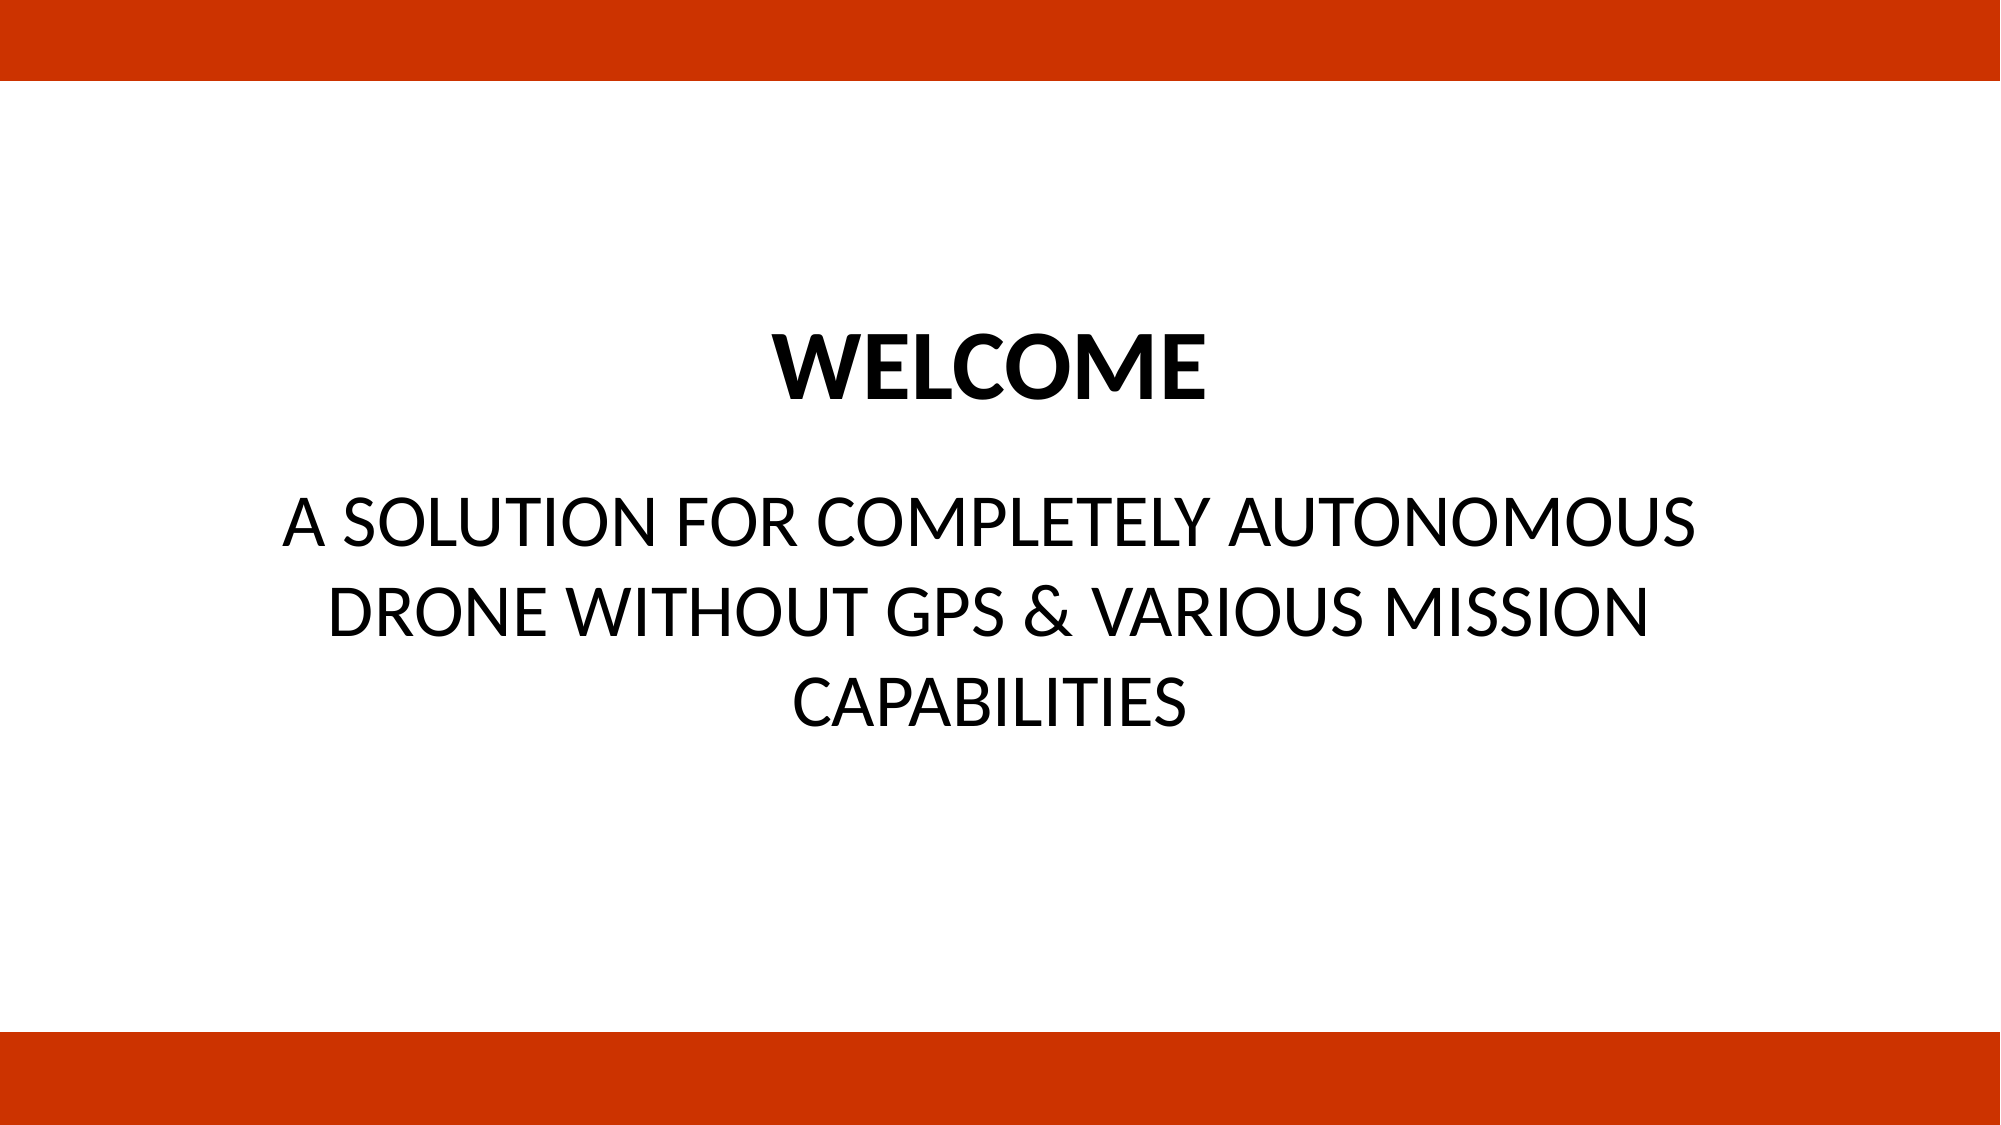

WELCOME
A SOLUTION FOR COMPLETELY AUTONOMOUS DRONE WITHOUT GPS & VARIOUS MISSION CAPABILITIES